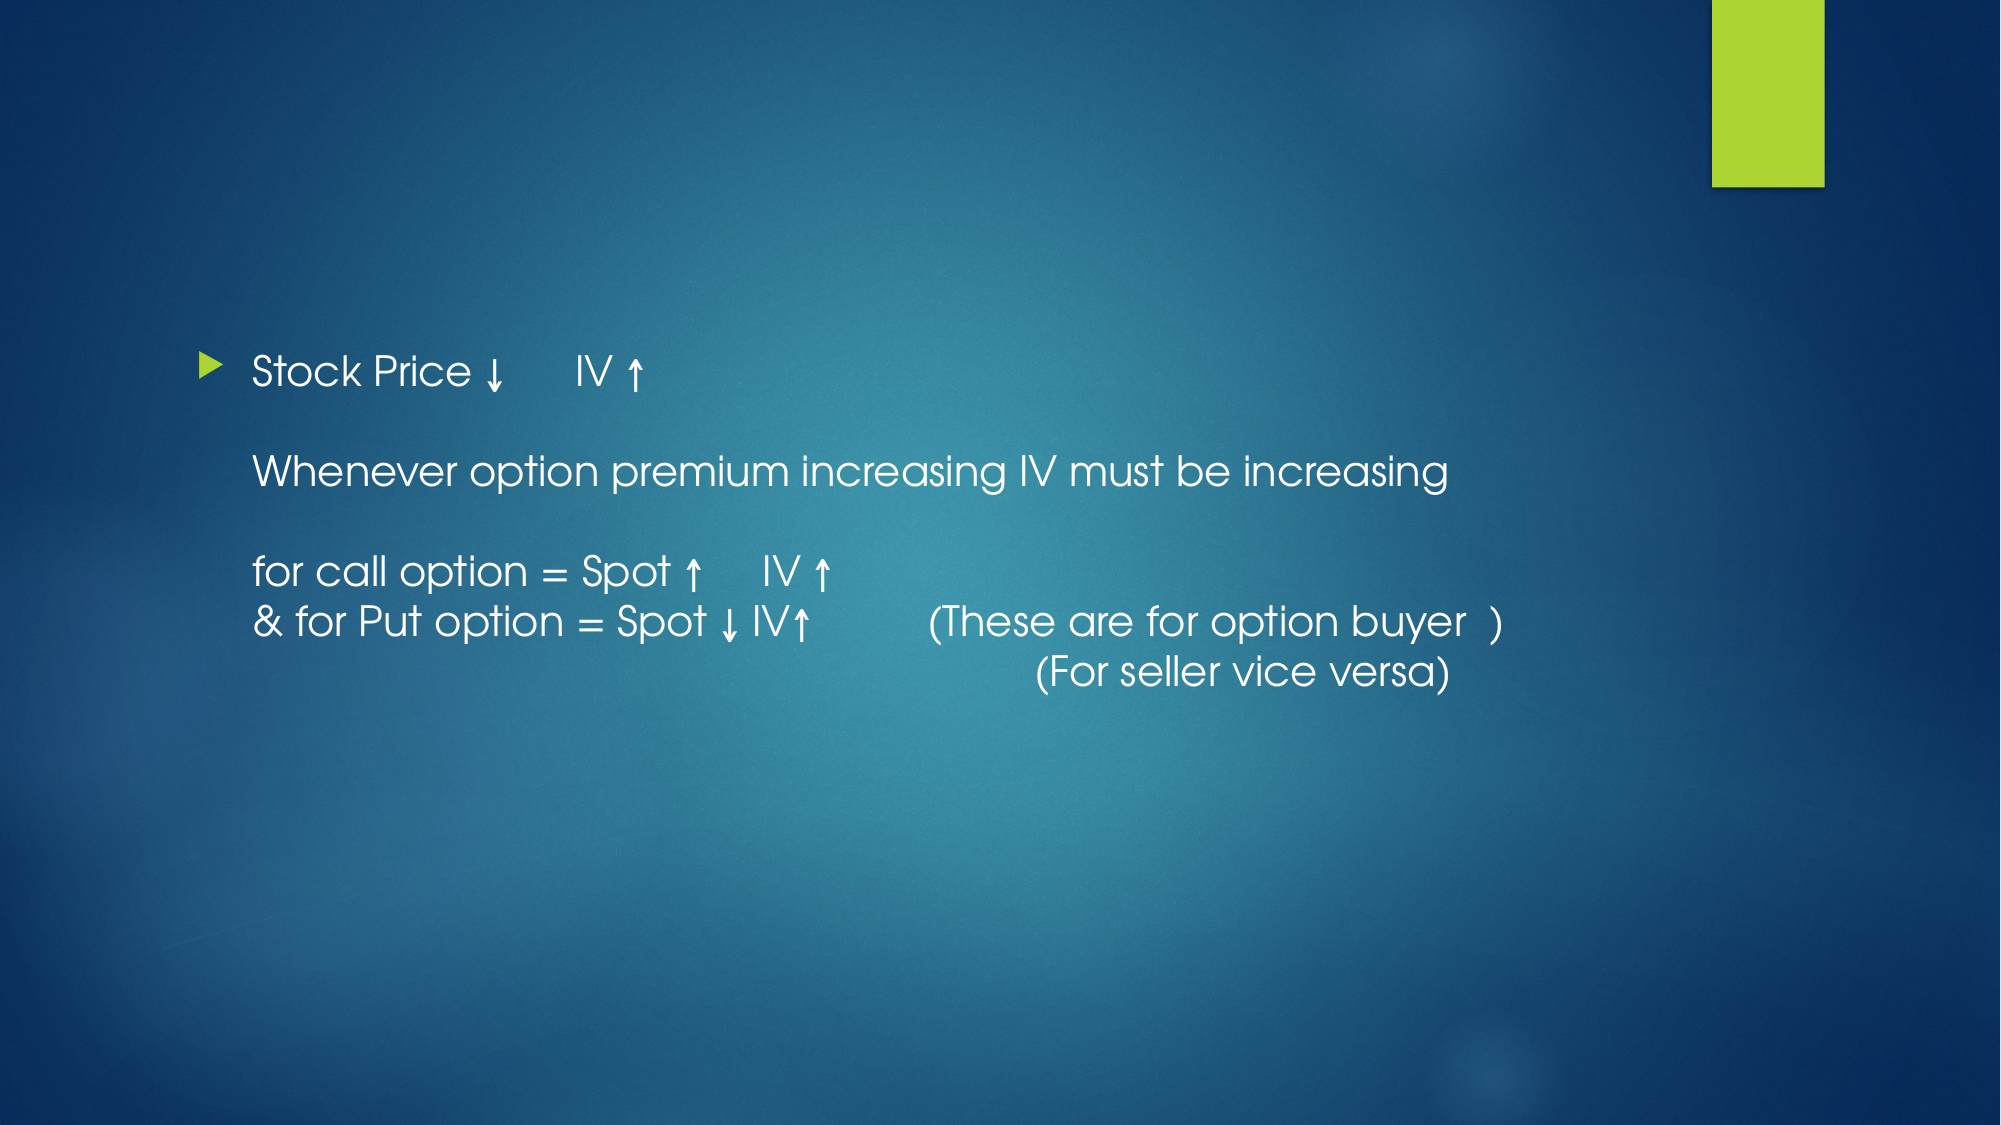

#
Stock Price ↓      IV ↑
Whenever option premium increasing IV must be increasing
for call option = Spot ↑     IV ↑
& for Put option = Spot ↓ IV↑          (These are for option buyer  )
                                                                    (For seller vice versa)